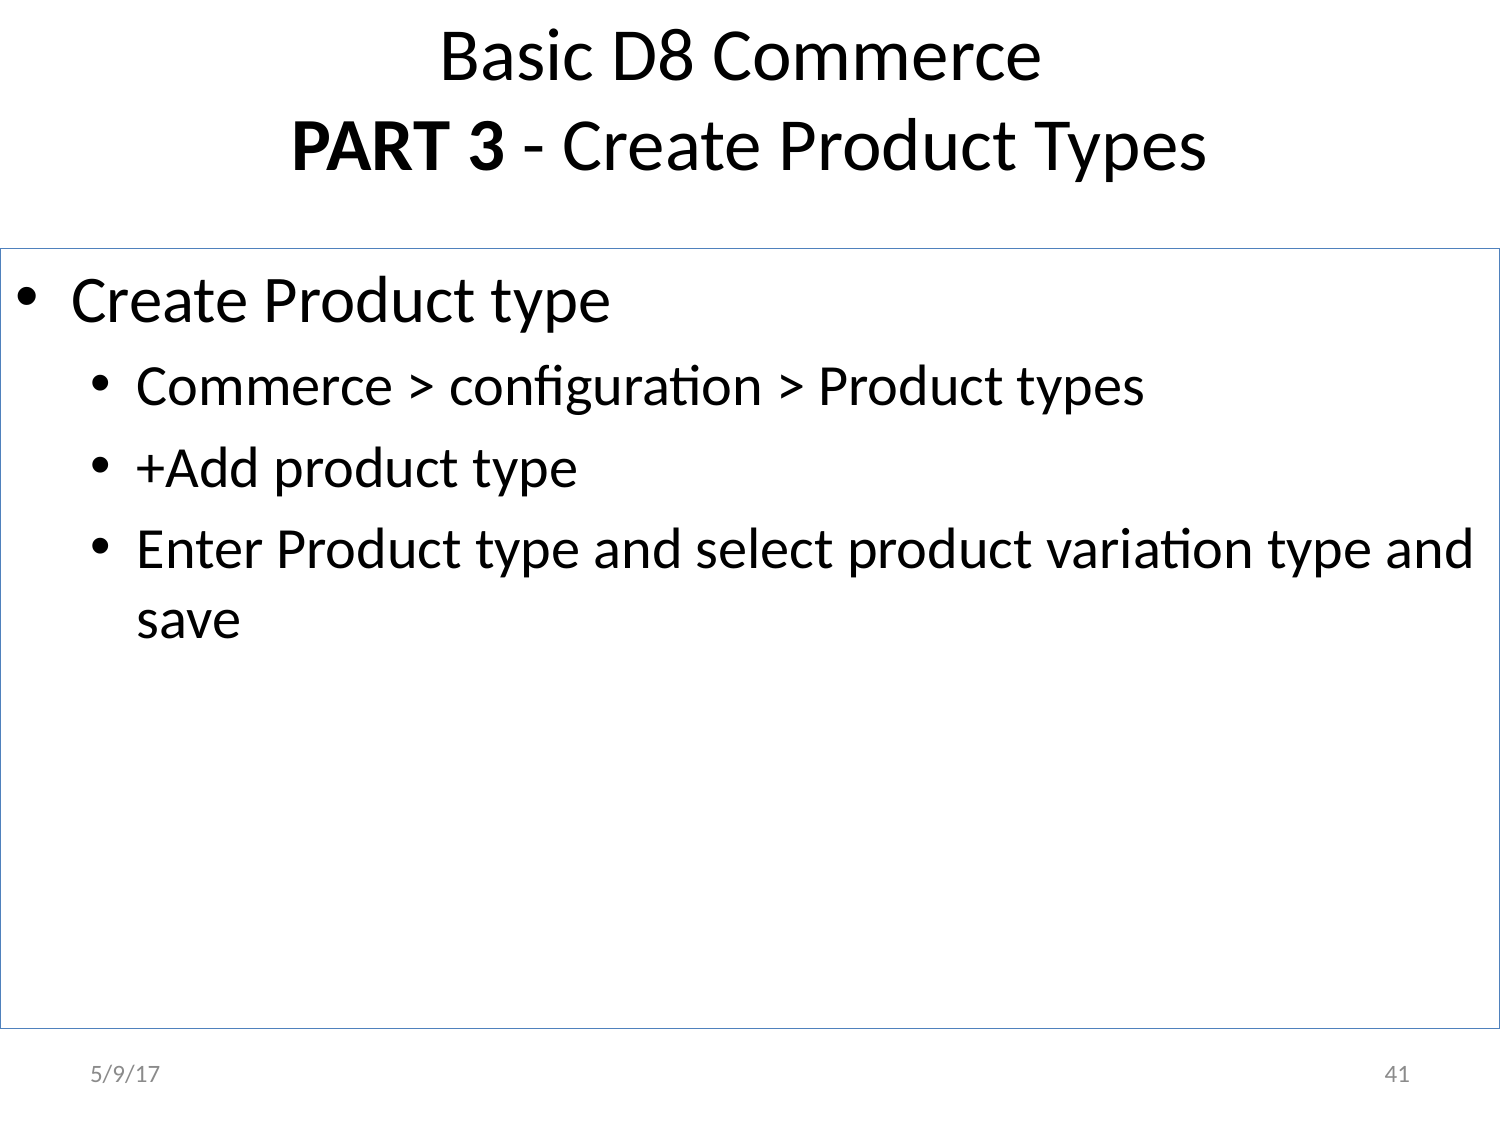

# Basic D8 Commerce PART 3 - Create Product Types
Create Product type
Commerce > configuration > Product types
+Add product type
Enter Product type and select product variation type and save

5/9/17
41